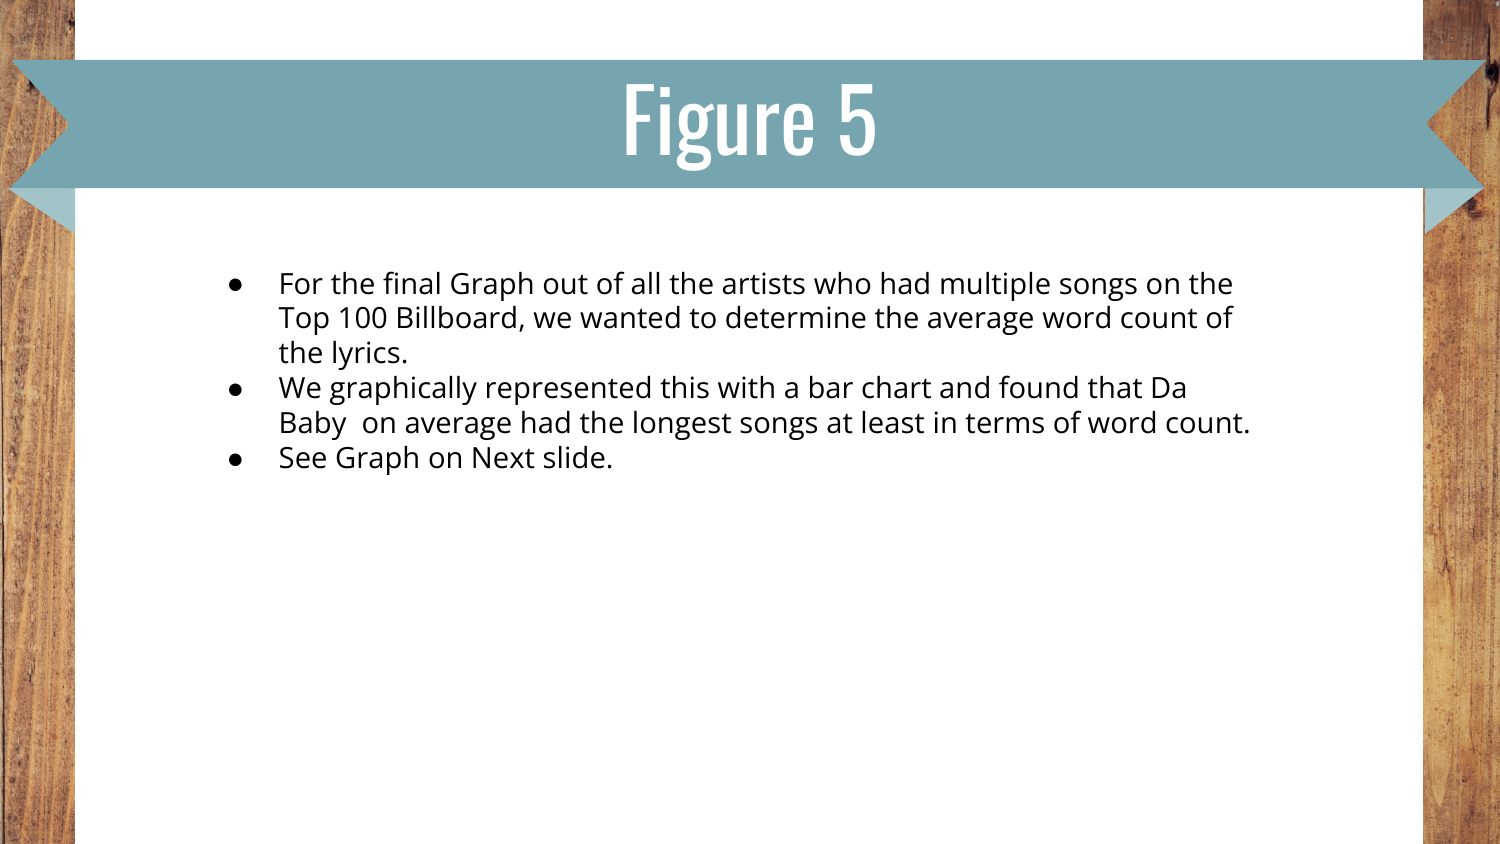

# Figure 5

For the final Graph out of all the artists who had multiple songs on the Top 100 Billboard, we wanted to determine the average word count of the lyrics.
We graphically represented this with a bar chart and found that Da Baby  on average had the longest songs at least in terms of word count.
See Graph on Next slide.